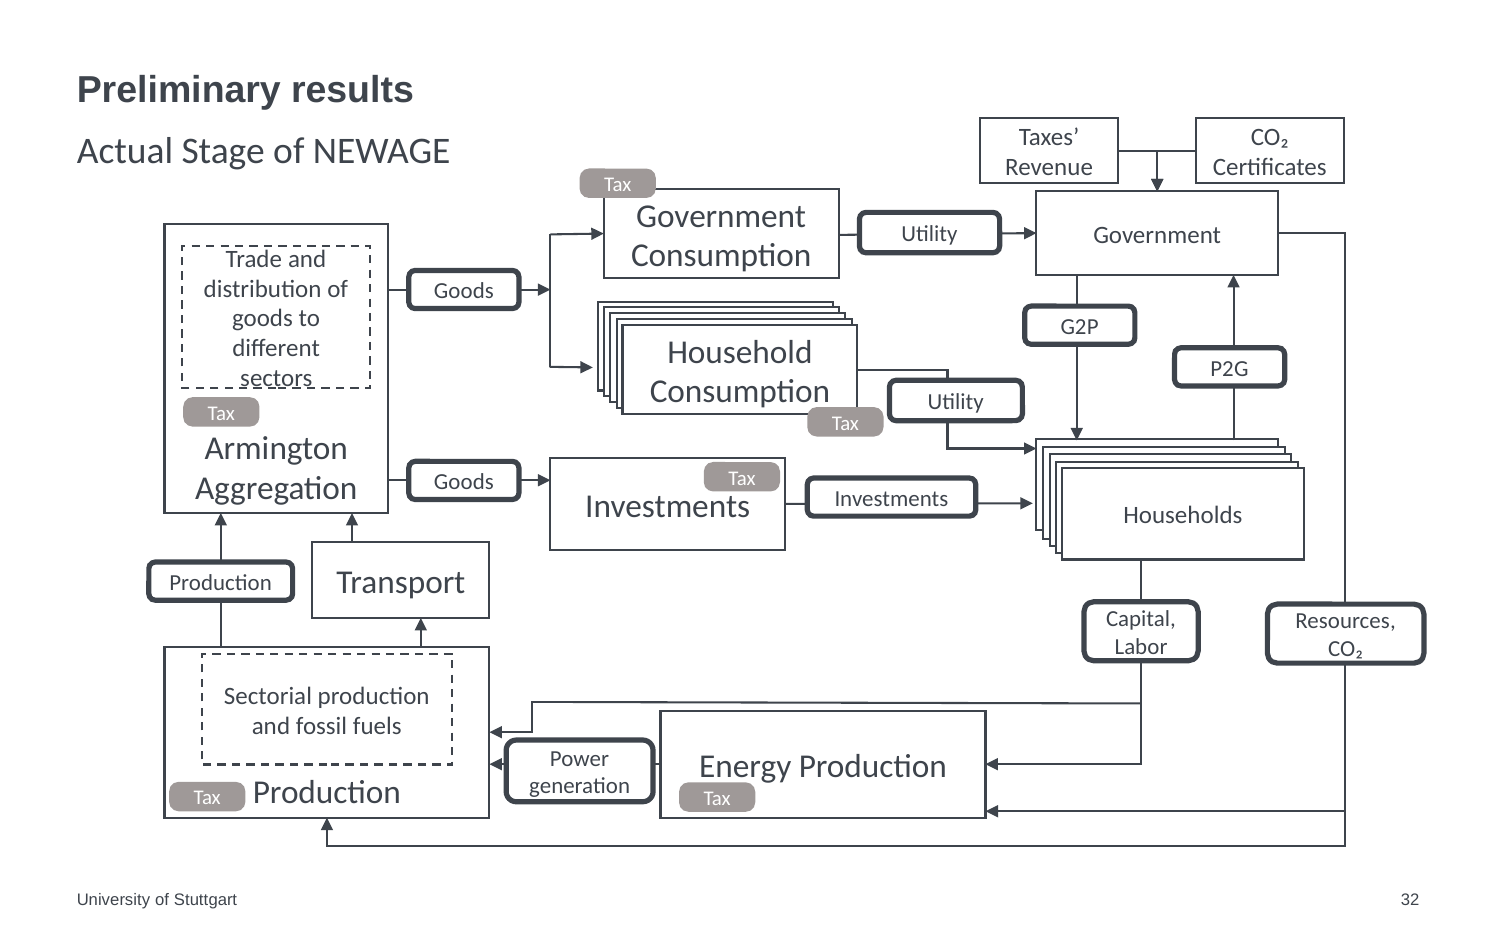

# Preliminary results
Actual Stage of NEWAGE
Taxes’ Revenue
CO₂ Certificates
Tax
Government Consumption
Government
Utility
Armington Aggregation
Trade and distribution of goods to different sectors
Goods
Consumption
G2P
Consumption
Consumption
Consumption
Household Consumption
P2G
Utility
Tax
Tax
Households
Households
Households
Investments
Goods
Tax
Households
Households
Investments
Transport
Production
Capital, Labor
Resources, CO₂
Production
Sectorial production and fossil fuels
Energy Production
Power generation
Tax
Tax
University of Stuttgart
32